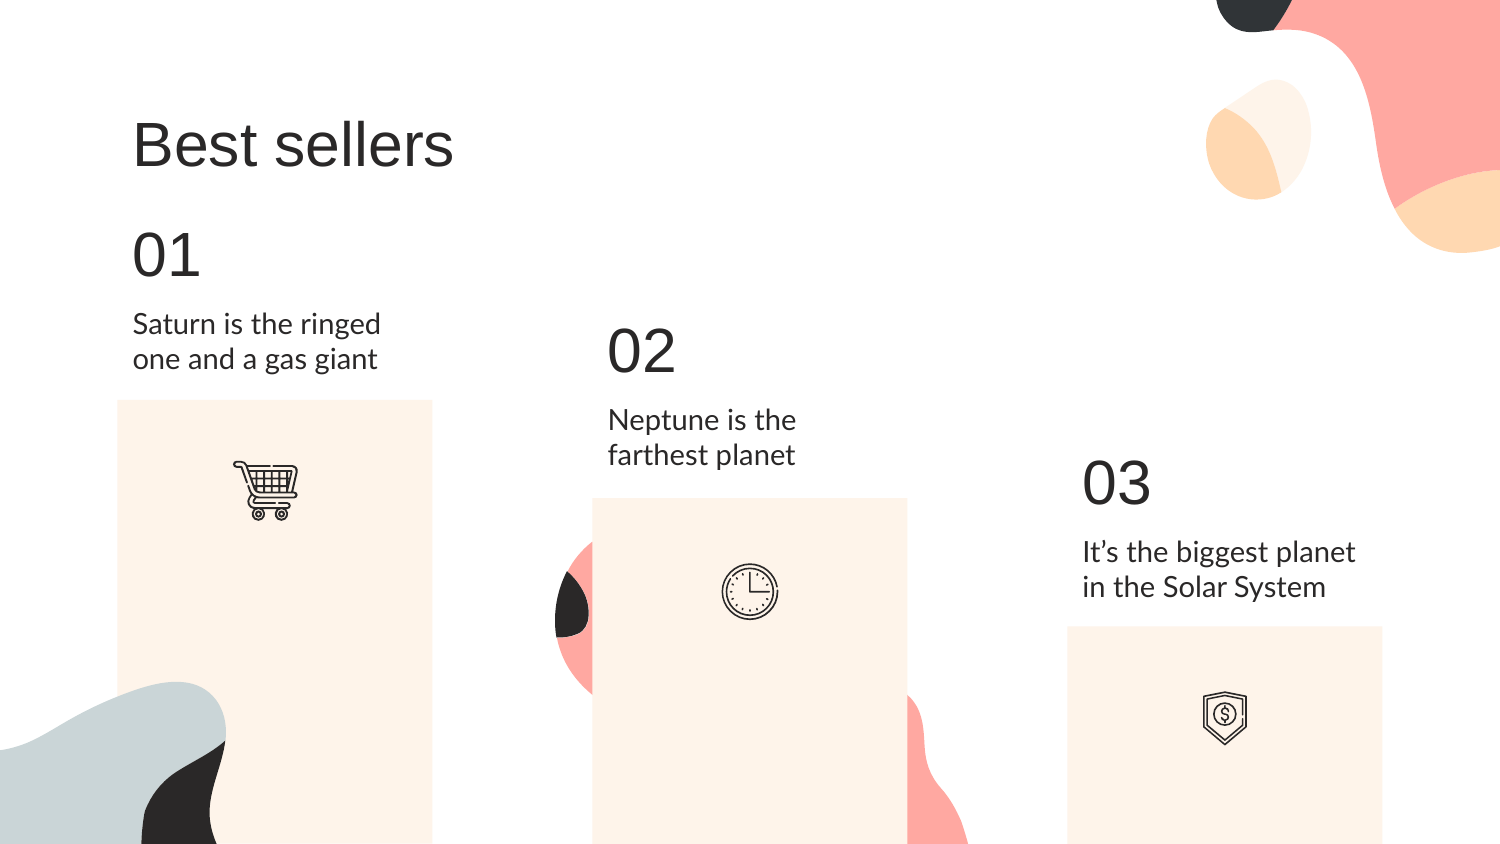

# Best sellers
01
Saturn is the ringed one and a gas giant

02
Neptune is the farthest planet

03

It’s the biggest planet in the Solar System